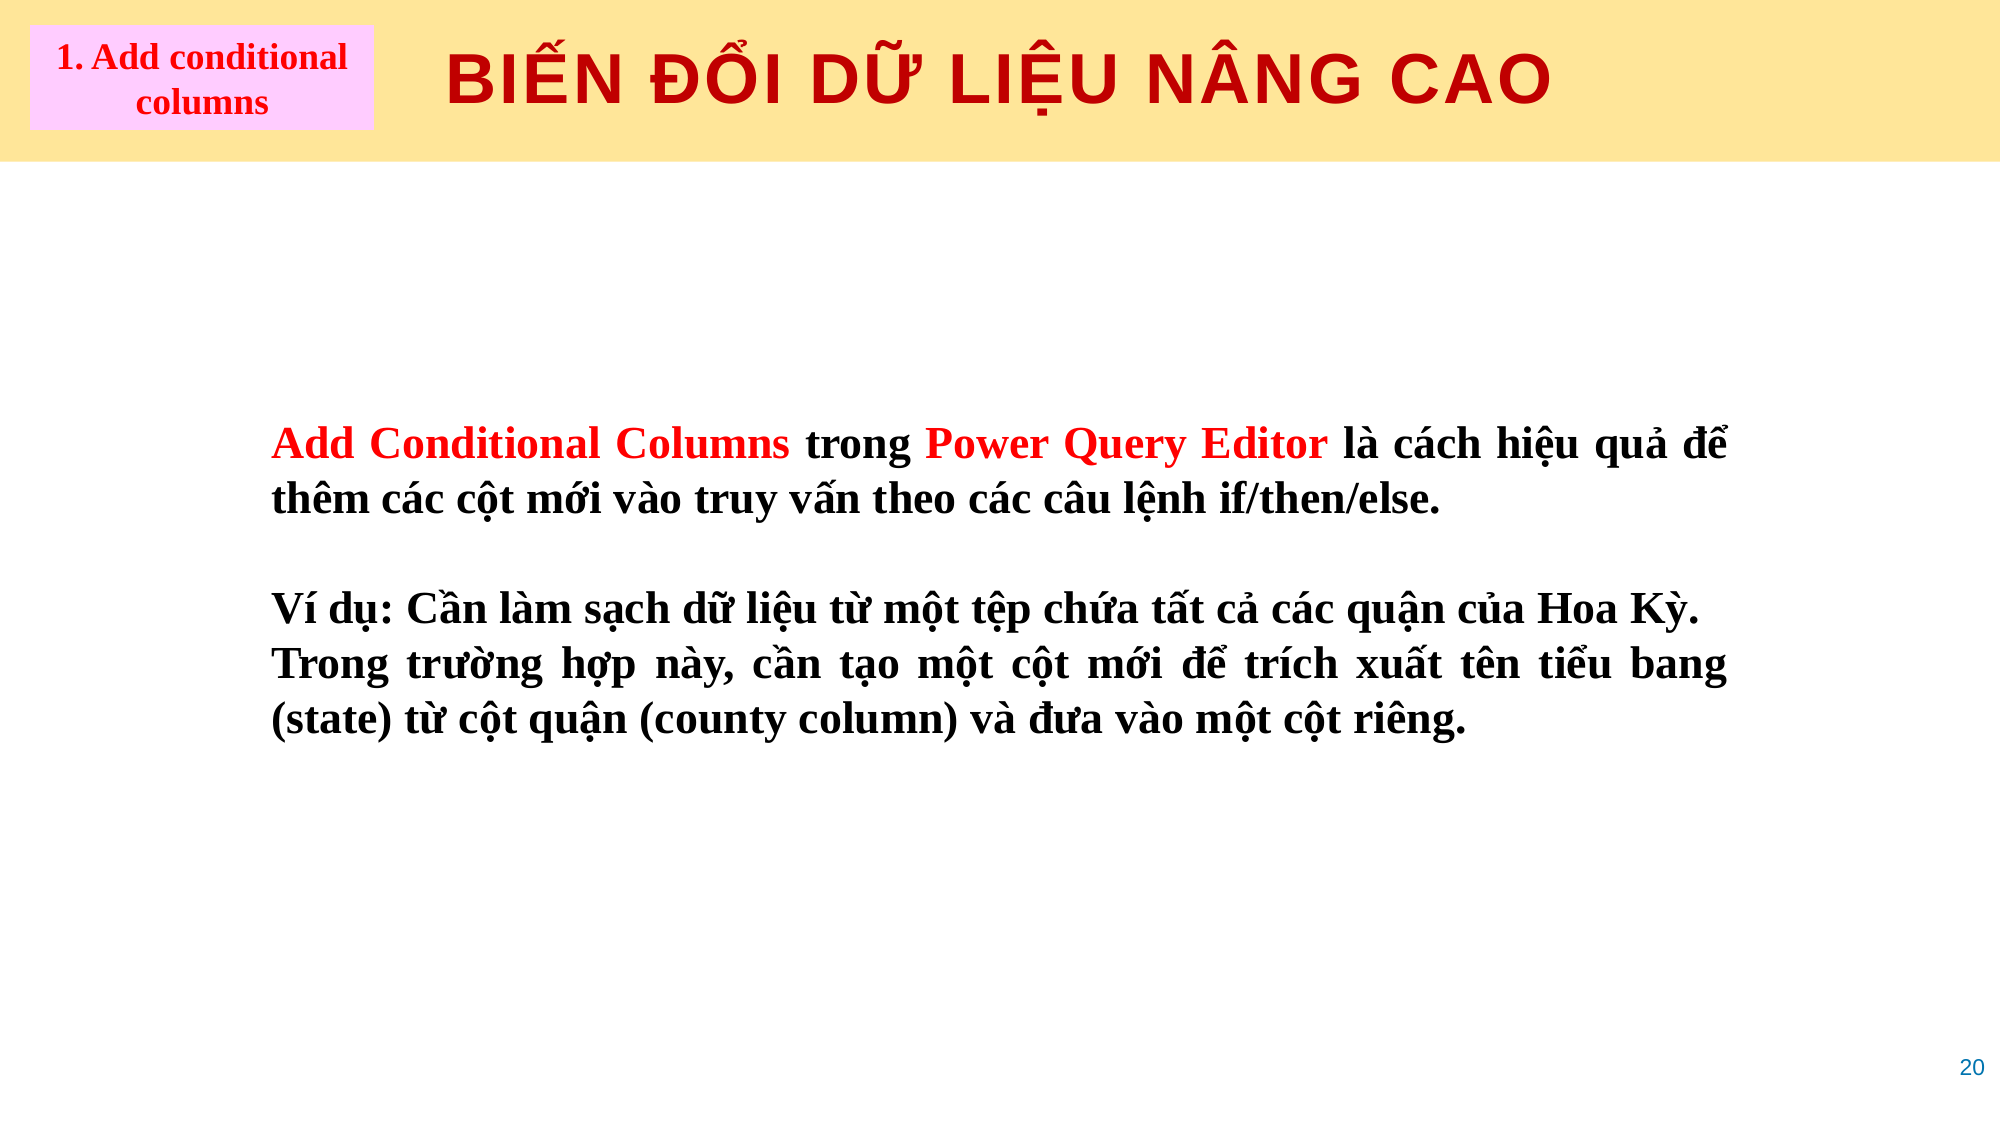

# BIẾN ĐỔI DỮ LIỆU NÂNG CAO

1. Add conditional columns
Add Conditional Columns trong Power Query Editor là cách hiệu quả để thêm các cột mới vào truy vấn theo các câu lệnh if/then/else.

Ví dụ: Cần làm sạch dữ liệu từ một tệp chứa tất cả các quận của Hoa Kỳ.
Trong trường hợp này, cần tạo một cột mới để trích xuất tên tiểu bang (state) từ cột quận (county column) và đưa vào một cột riêng.
20